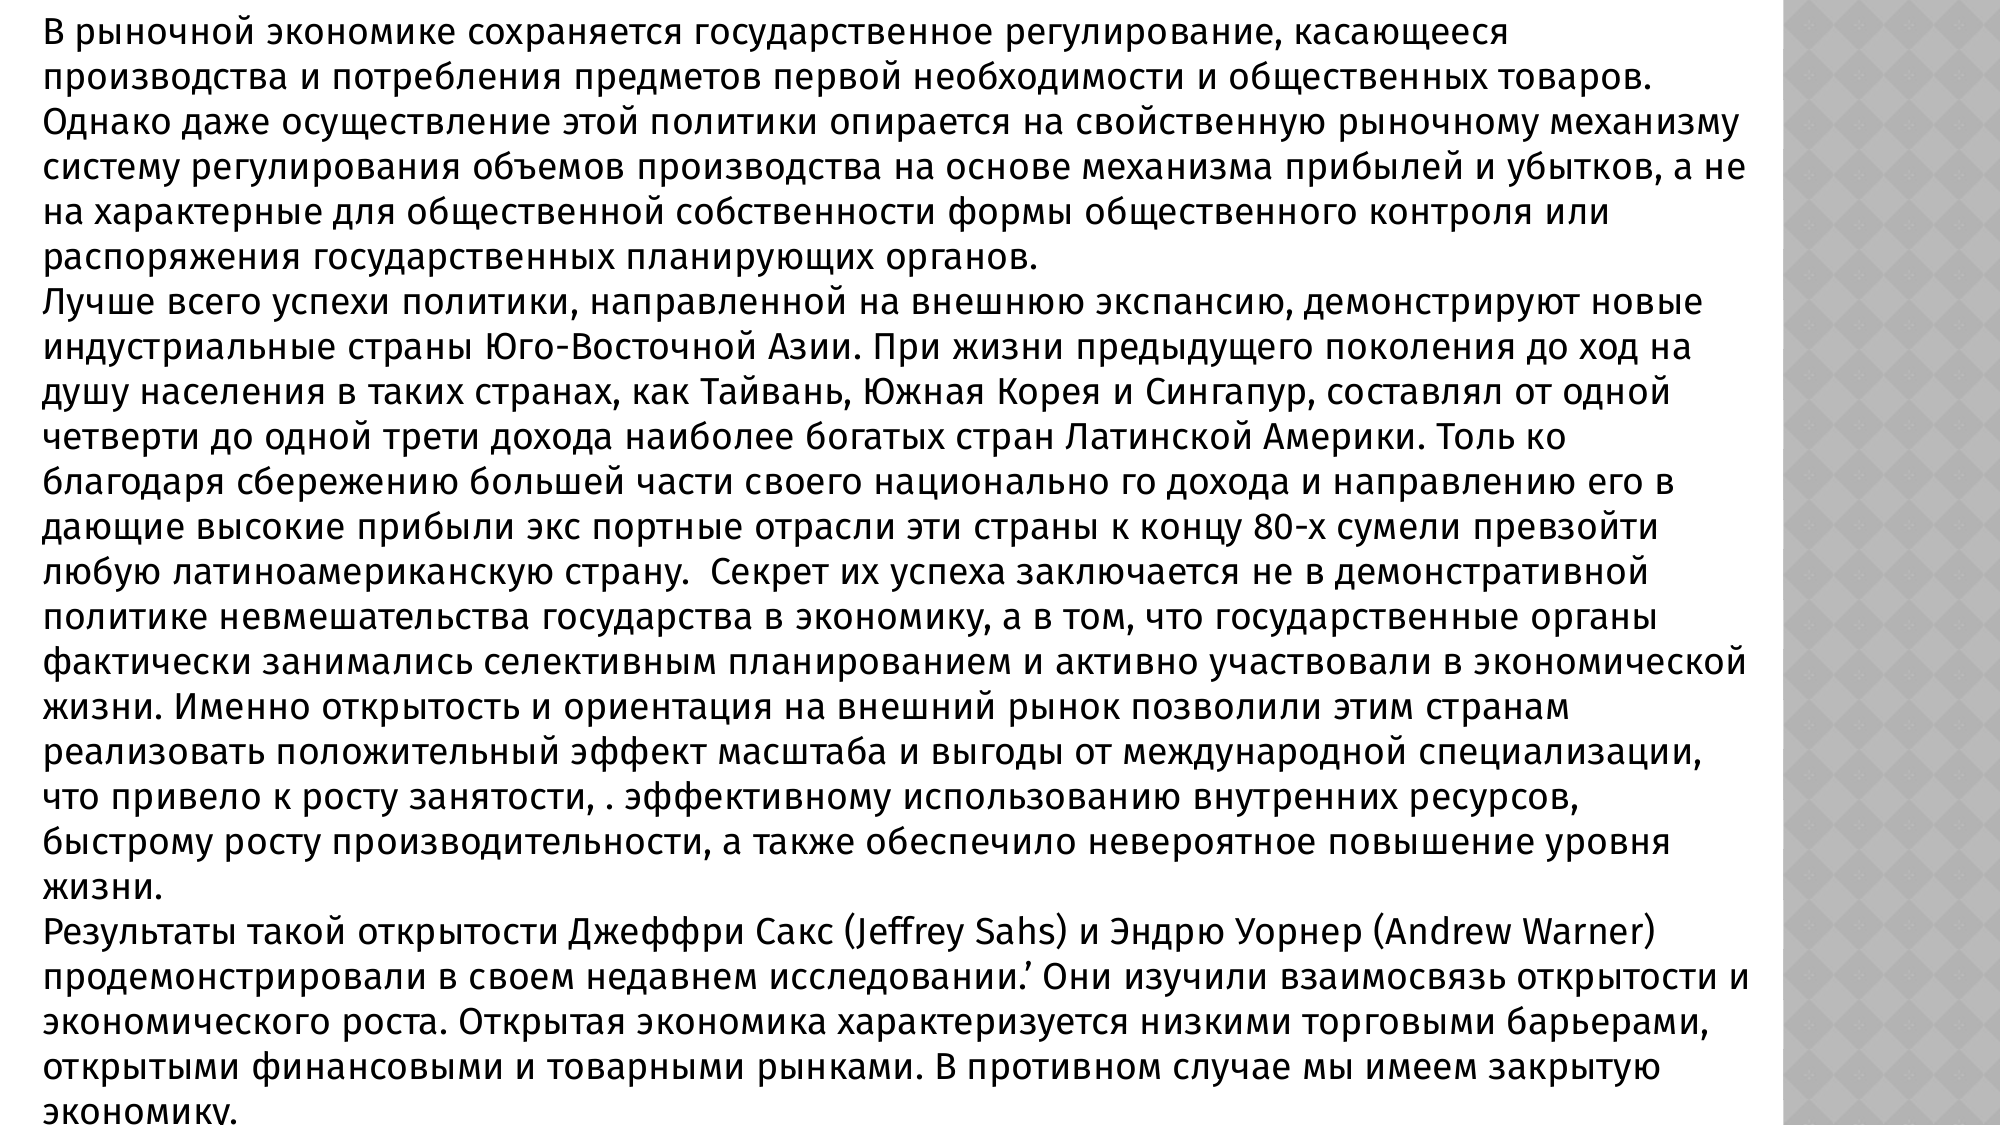

В рыночной экономике сохраняется государственное регулирование, касающееся производства и потребления предметов первой необходимости и общественных товаров. Однако даже осуществление этой политики опирается на свойственную рыночному механизму систему регулирования объемов производства на основе механизма прибылей и убытков, а не на характерные для общественной собственности формы общественного контроля или распоряжения государственных планирующих органов.
Лучше всего успехи политики, направленной на внешнюю экспансию, демонстрируют новые индустриальные страны Юго-Восточной Азии. При жизни предыдущего поколения до ход на душу населения в таких странах, как Тайвань, Южная Корея и Сингапур, составлял от одной четверти до одной трети дохода наиболее богатых стран Латинской Америки. Толь ко благодаря сбережению большей части своего национально го дохода и направлению его в дающие высокие прибыли экс портные отрасли эти страны к концу 80-х сумели превзойти любую латиноамериканскую страну.  Секрет их успеха заключается не в демонстративной политике невмешательства государства в экономику, а в том, что государственные органы фактически занимались селективным планированием и активно участвовали в экономической жизни. Именно открытость и ориентация на внешний рынок позволили этим странам реализовать положительный эффект масштаба и выгоды от международной специализации, что привело к росту занятости, . эффективному использованию внутренних ресурсов, быстрому росту производительности, а также обеспечило невероятное повышение уровня жизни.
Результаты такой открытости Джеффри Сакс (Jeffrey Sahs) и Эндрю Уорнер (Andrew Warner) продемонстрировали в своем недавнем исследовании.’ Они изучили взаимосвязь открытости и экономического роста. Открытая экономика характеризуется низкими торговыми барьерами, открытыми финансовыми и товарными рынками. В противном случае мы имеем закрытую экономику.